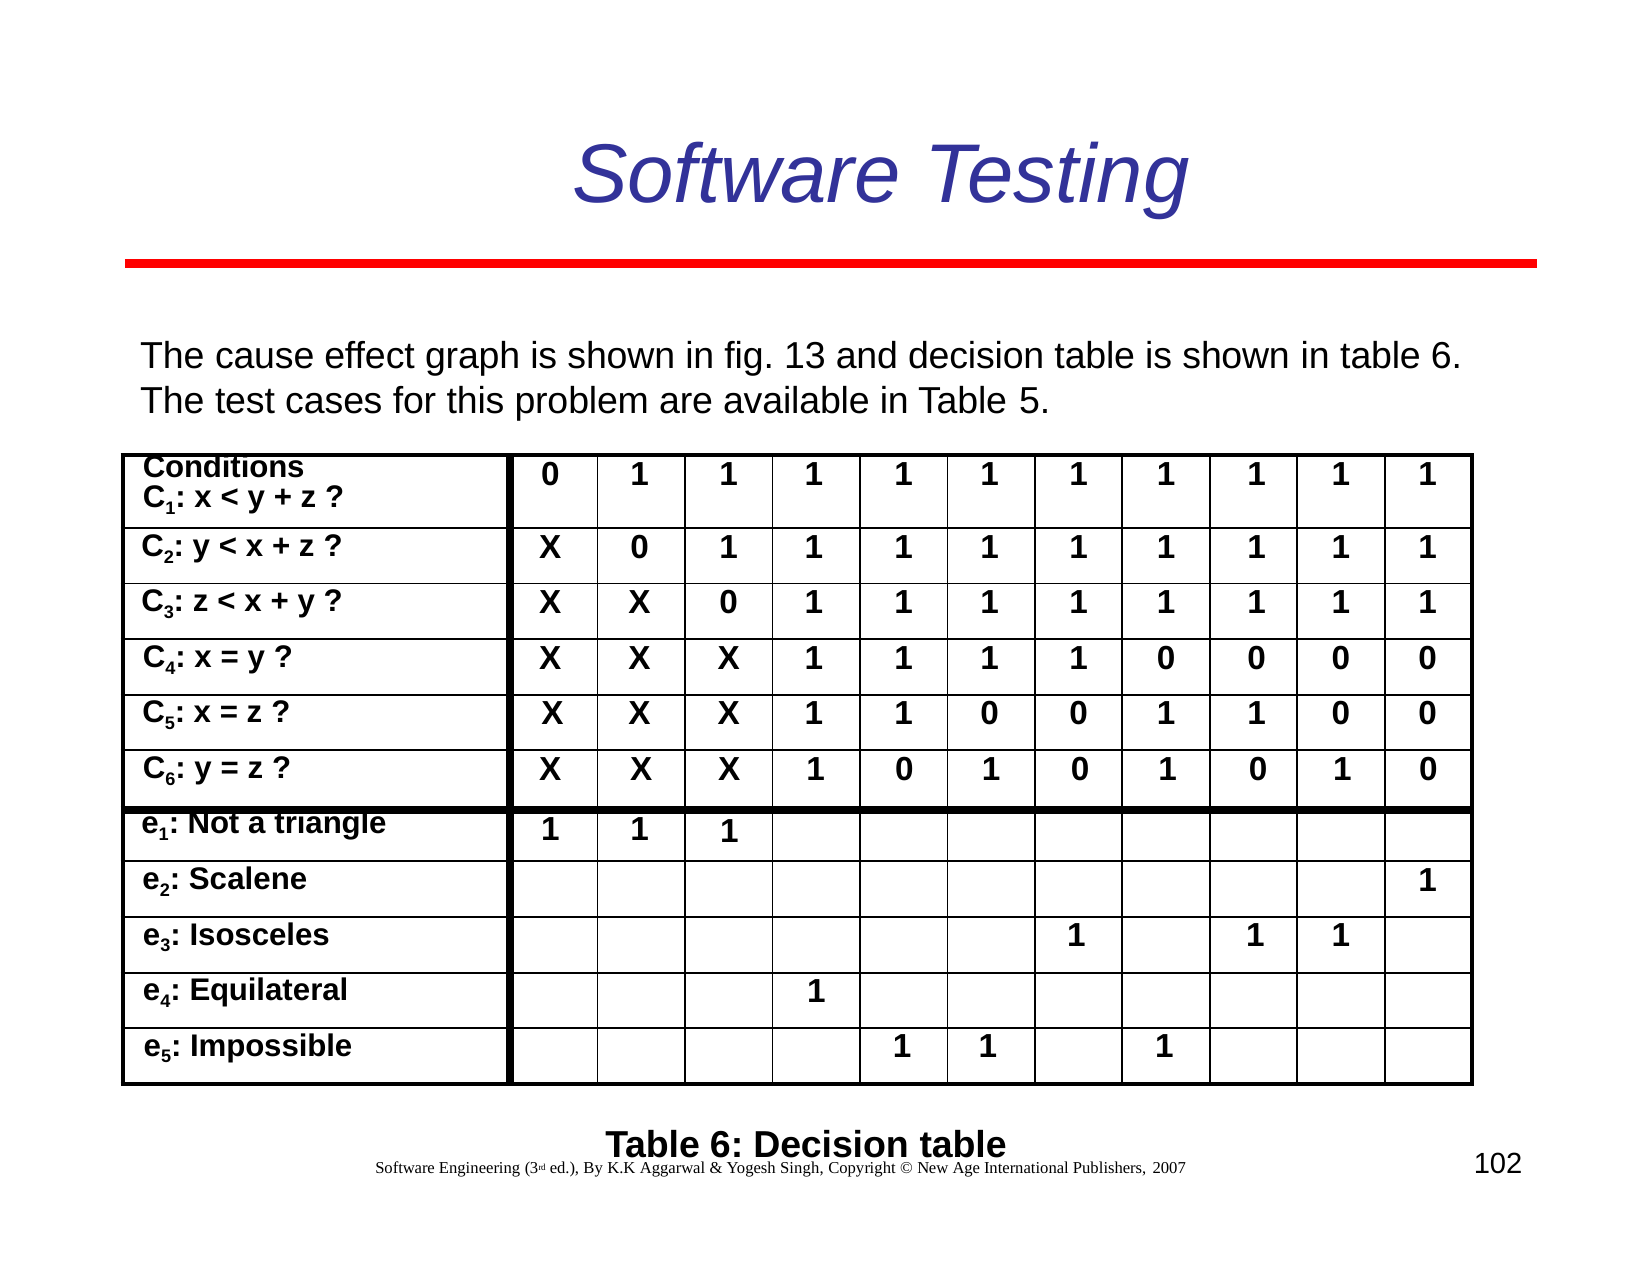

# Software Testing

The cause effect graph is shown in fig. 13 and decision table is shown in table 6.  The test cases for this problem are available in Table 5.
| Conditions C1: x < y + z ? | 0 | 1 | 1 | 1 | 1 | 1 | 1 | 1 | 1 | 1 | 1 |
| --- | --- | --- | --- | --- | --- | --- | --- | --- | --- | --- | --- |
| C2: y < x + z ? | X | 0 | 1 | 1 | 1 | 1 | 1 | 1 | 1 | 1 | 1 |
| C3: z < x + y ? | X | X | 0 | 1 | 1 | 1 | 1 | 1 | 1 | 1 | 1 |
| C4: x = y ? | X | X | X | 1 | 1 | 1 | 1 | 0 | 0 | 0 | 0 |
| C5: x = z ? | X | X | X | 1 | 1 | 0 | 0 | 1 | 1 | 0 | 0 |
| C6: y = z ? | X | X | X | 1 | 0 | 1 | 0 | 1 | 0 | 1 | 0 |
| e1: Not a triangle | 1 | 1 | 1 |  |  |  |  |  |  |  |  |
| e2: Scalene |  |  |  |  |  |  |  |  |  |  | 1 |
| e3: Isosceles |  |  |  |  |  |  | 1 |  | 1 | 1 |  |
| e4: Equilateral |  |  |  | 1 |  |  |  |  |  |  |  |
| e5: Impossible |  |  |  |  | 1 | 1 |  | 1 |  |  |  |
102
Table 6: Decision table
Software Engineering (3rd  ed.), By K.K Aggarwal & Yogesh Singh, Copyright © New Age International Publishers, 2007